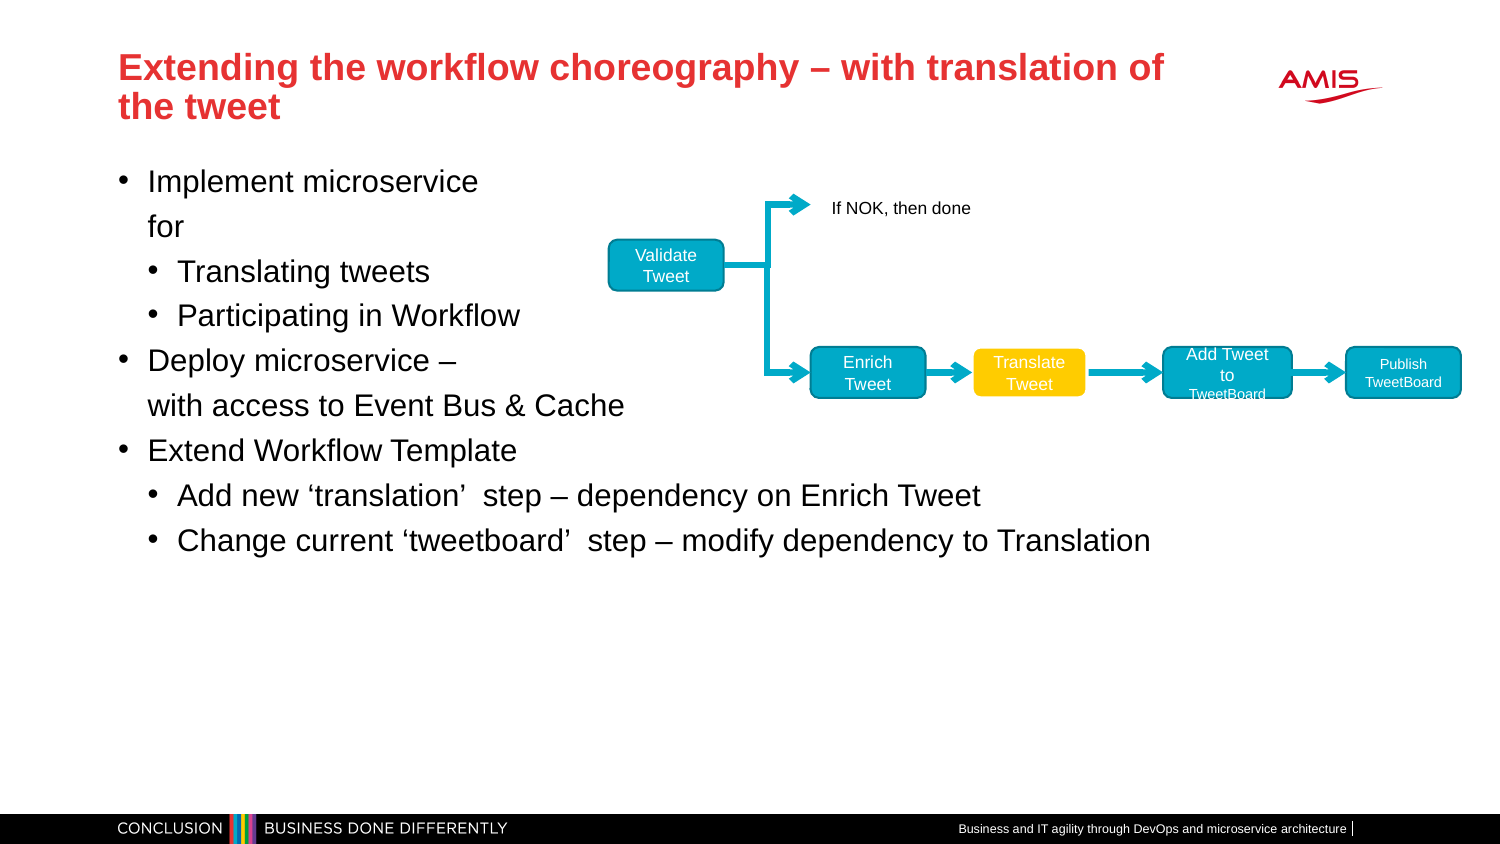

# Extending the workflow choreography – with translation of the tweet
Implement microservice
for
Translating tweets
Participating in Workflow
Deploy microservice –
with access to Event Bus & Cache
Extend Workflow Template
Add new ‘translation’  step – dependency on Enrich Tweet
Change current ‘tweetboard’  step – modify dependency to Translation
If NOK, then done
Validate Tweet
Translate Tweet
Enrich Tweet
Add Tweet to TweetBoard
Publish TweetBoard
Business and IT agility through DevOps and microservice architecture